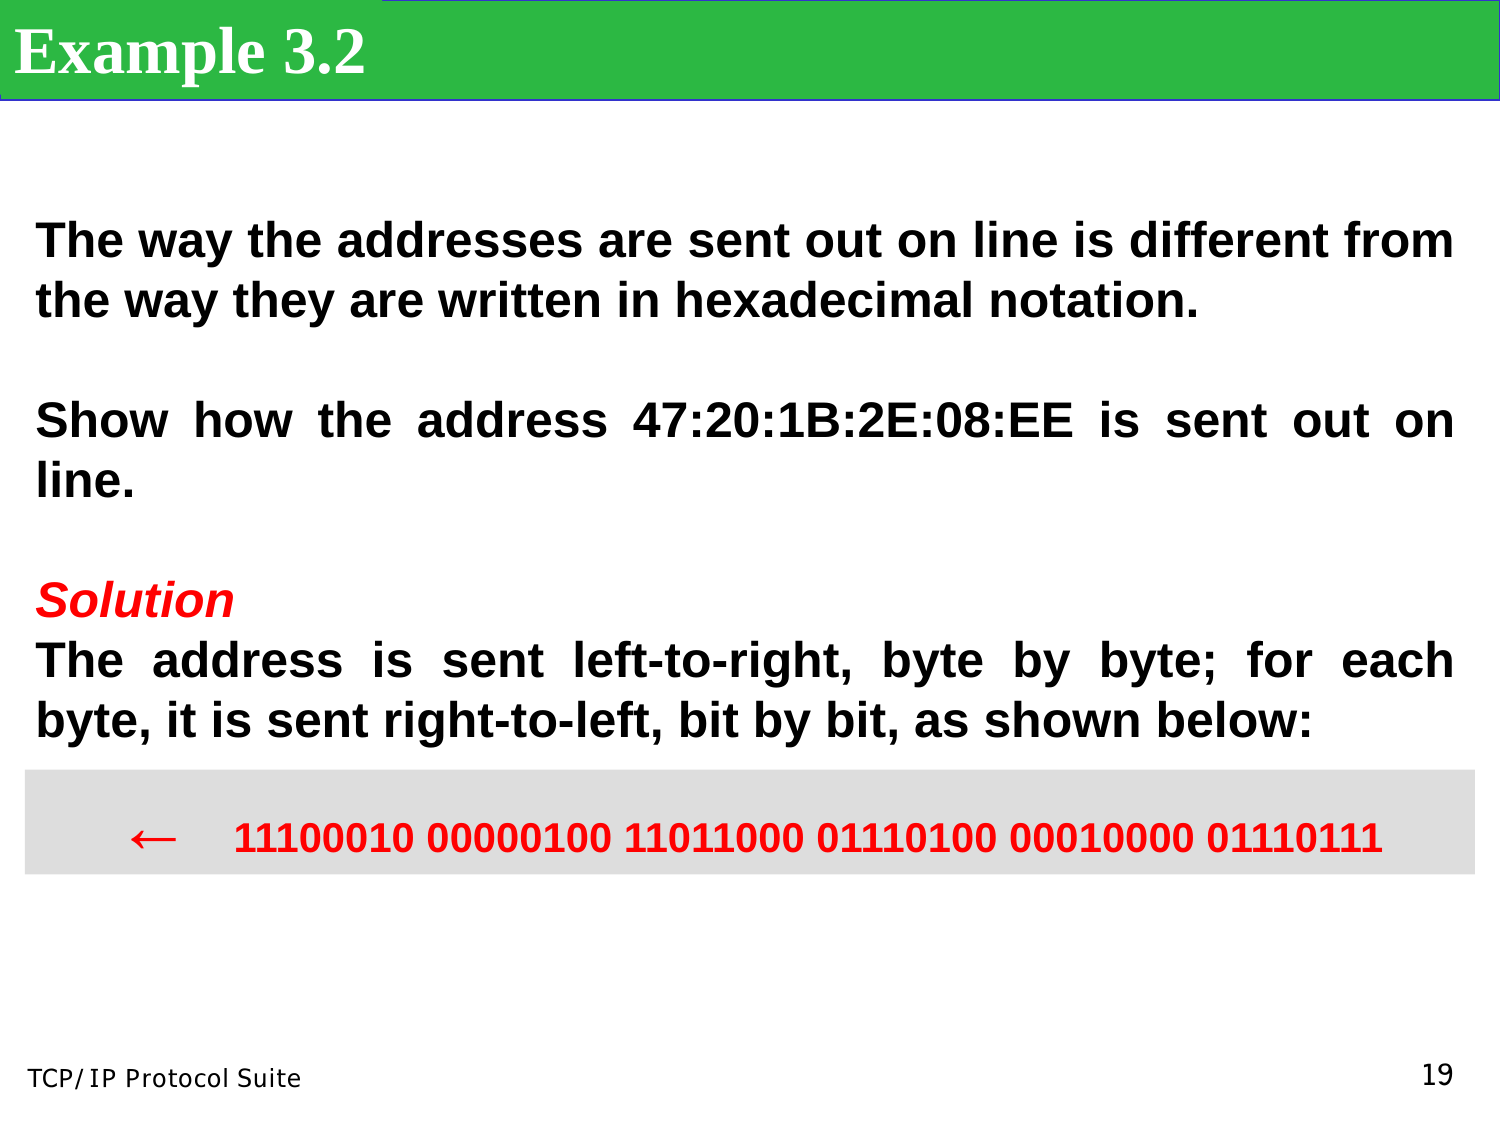

Example 3.2
The way the addresses are sent out on line is different from the way they are written in hexadecimal notation.

Show how the address 47:20:1B:2E:08:EE is sent out on line.

Solution
The address is sent left-to-right, byte by byte; for each byte, it is sent right-to-left, bit by bit, as shown below:
←   11100010 00000100 11011000 01110100 00010000 01110111
19
TCP/IP Protocol Suite